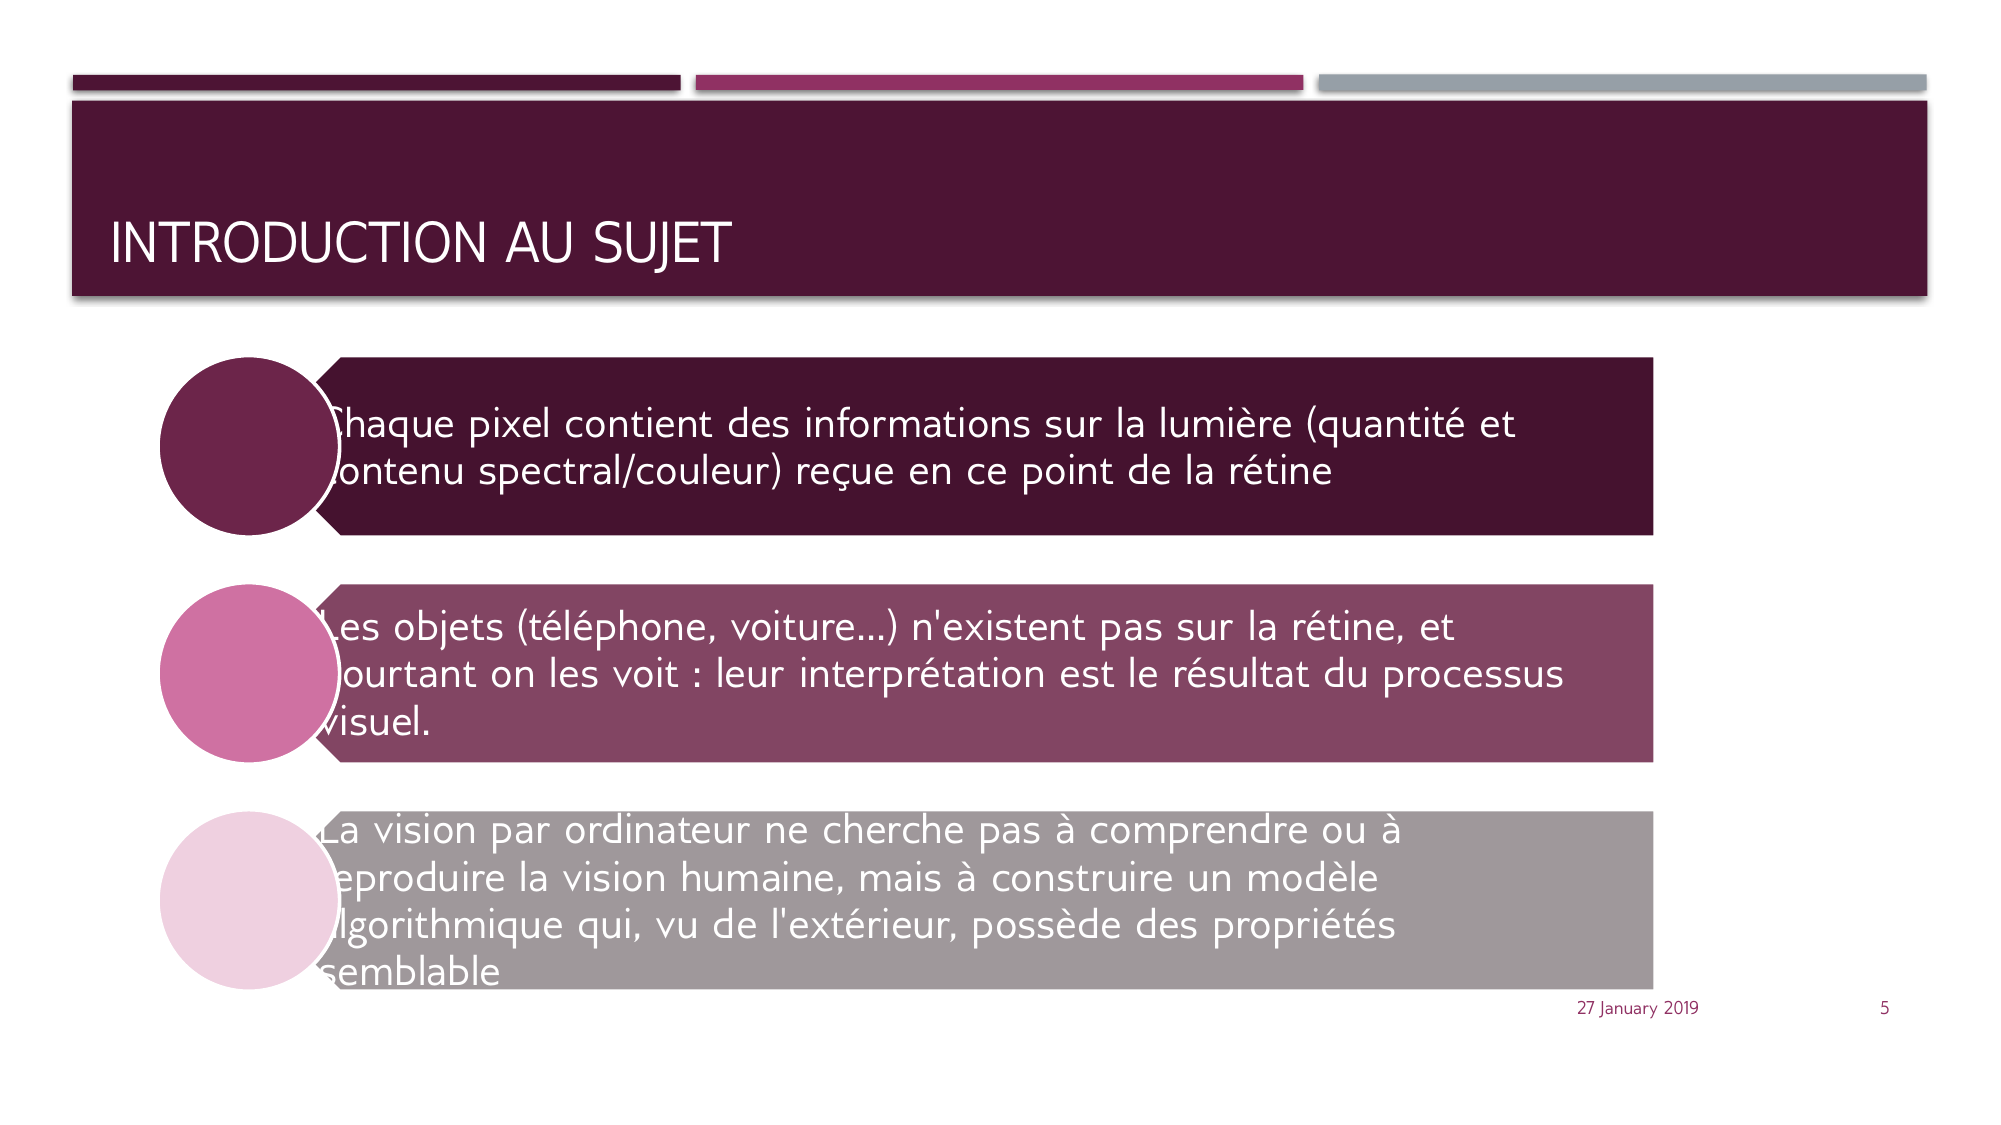

# Introduction au sujet
Chaque pixel contient des informations sur la lumière (quantité et contenu spectral/couleur) reçue en ce point de la rétine
Les objets (téléphone, voiture...) n'existent pas sur la rétine, et pourtant on les voit : leur interprétation est le résultat du processus visuel.
La vision par ordinateur ne cherche pas à comprendre ou à reproduire la vision humaine, mais à construire un modèle algorithmique qui, vu de l'extérieur, possède des propriétés semblable
27 January 2019
5